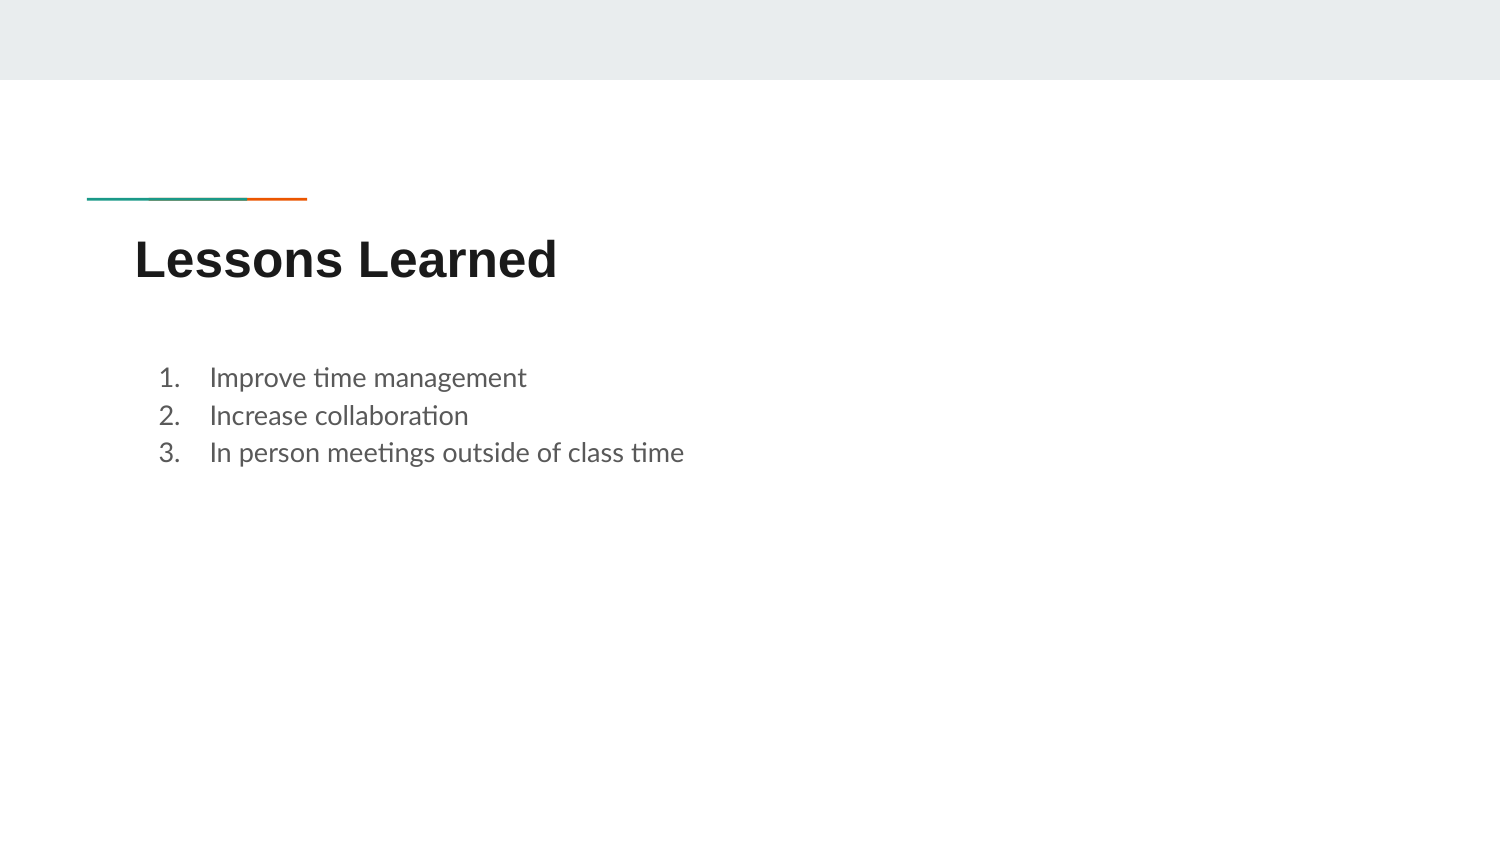

# Lessons Learned
Improve time management
Increase collaboration
In person meetings outside of class time